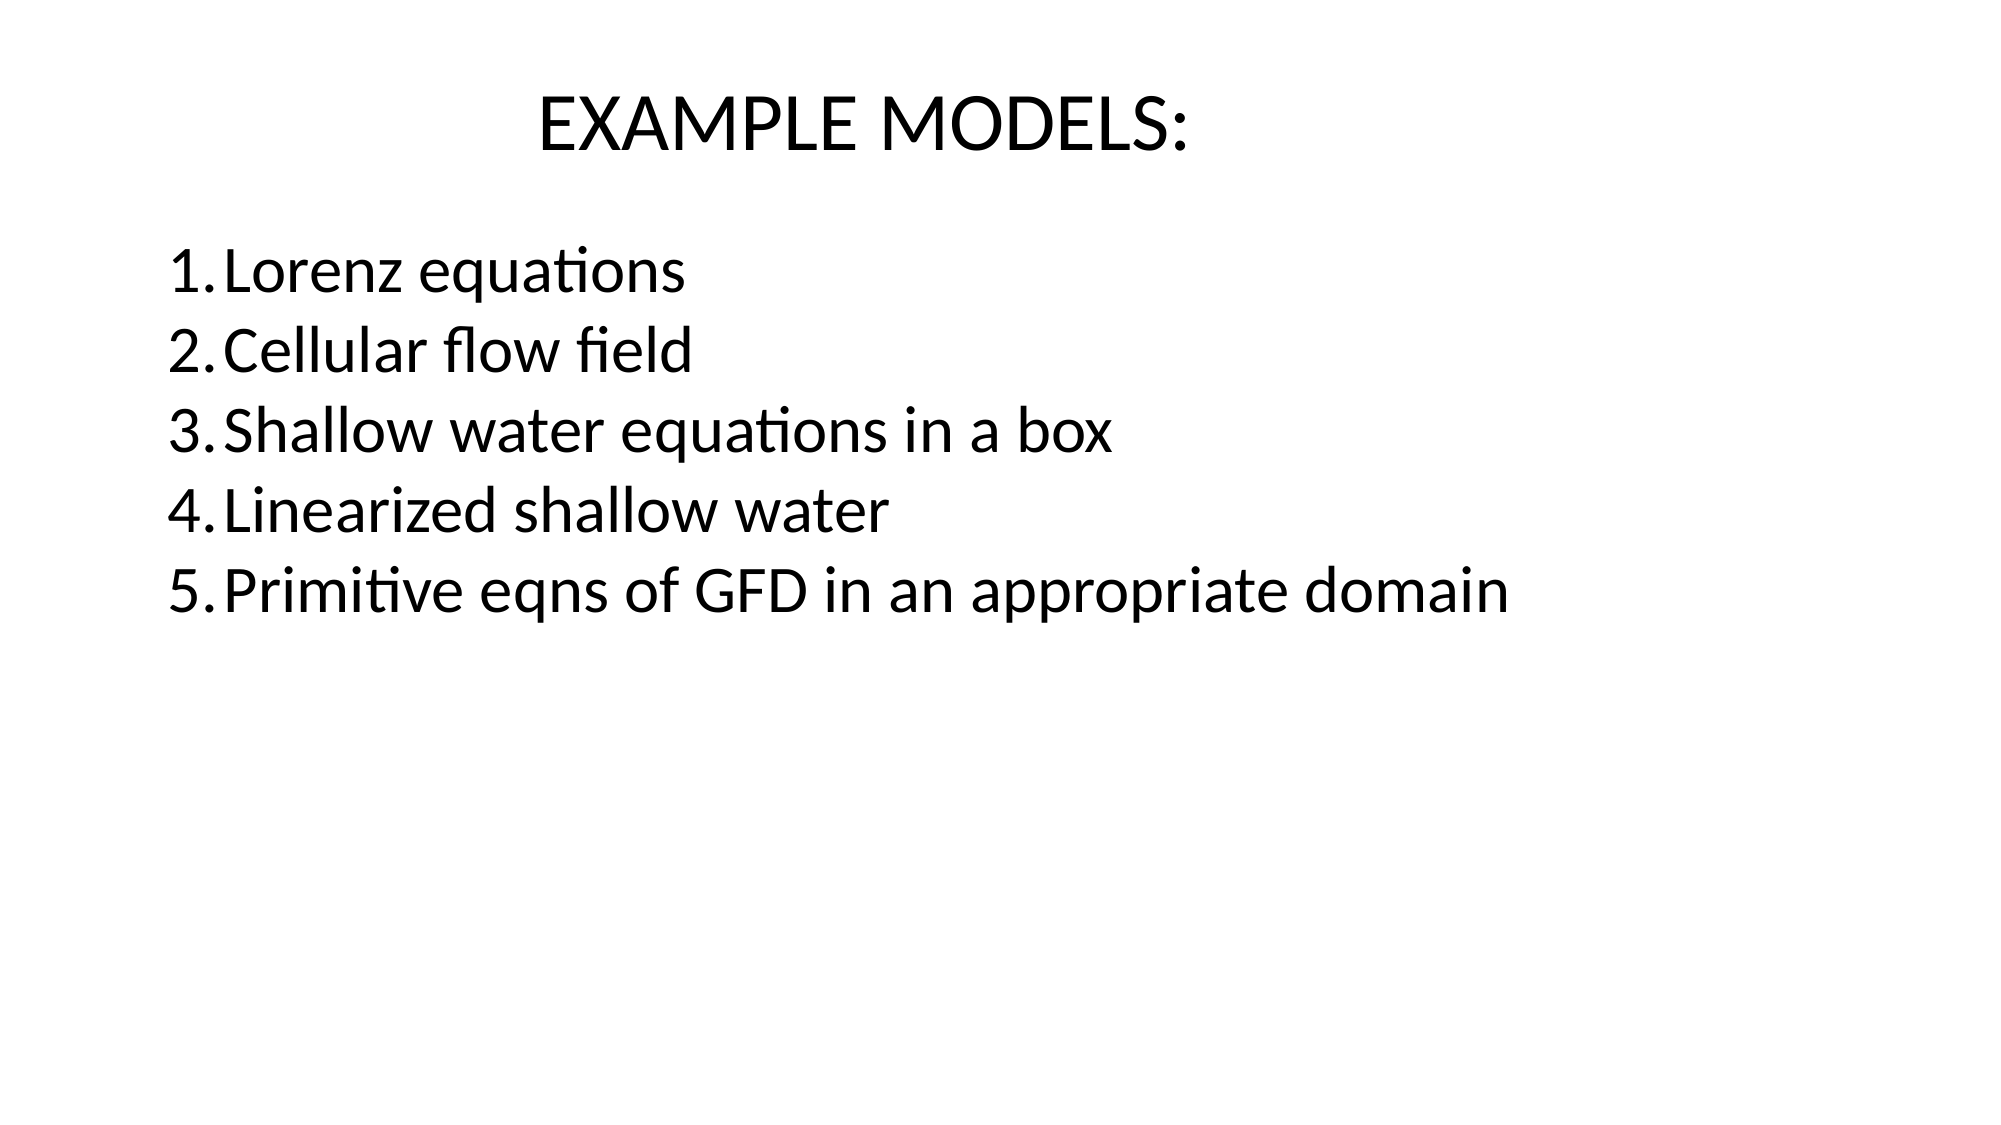

EXAMPLE MODELS:
Lorenz equations
Cellular flow field
Shallow water equations in a box
Linearized shallow water
Primitive eqns of GFD in an appropriate domain